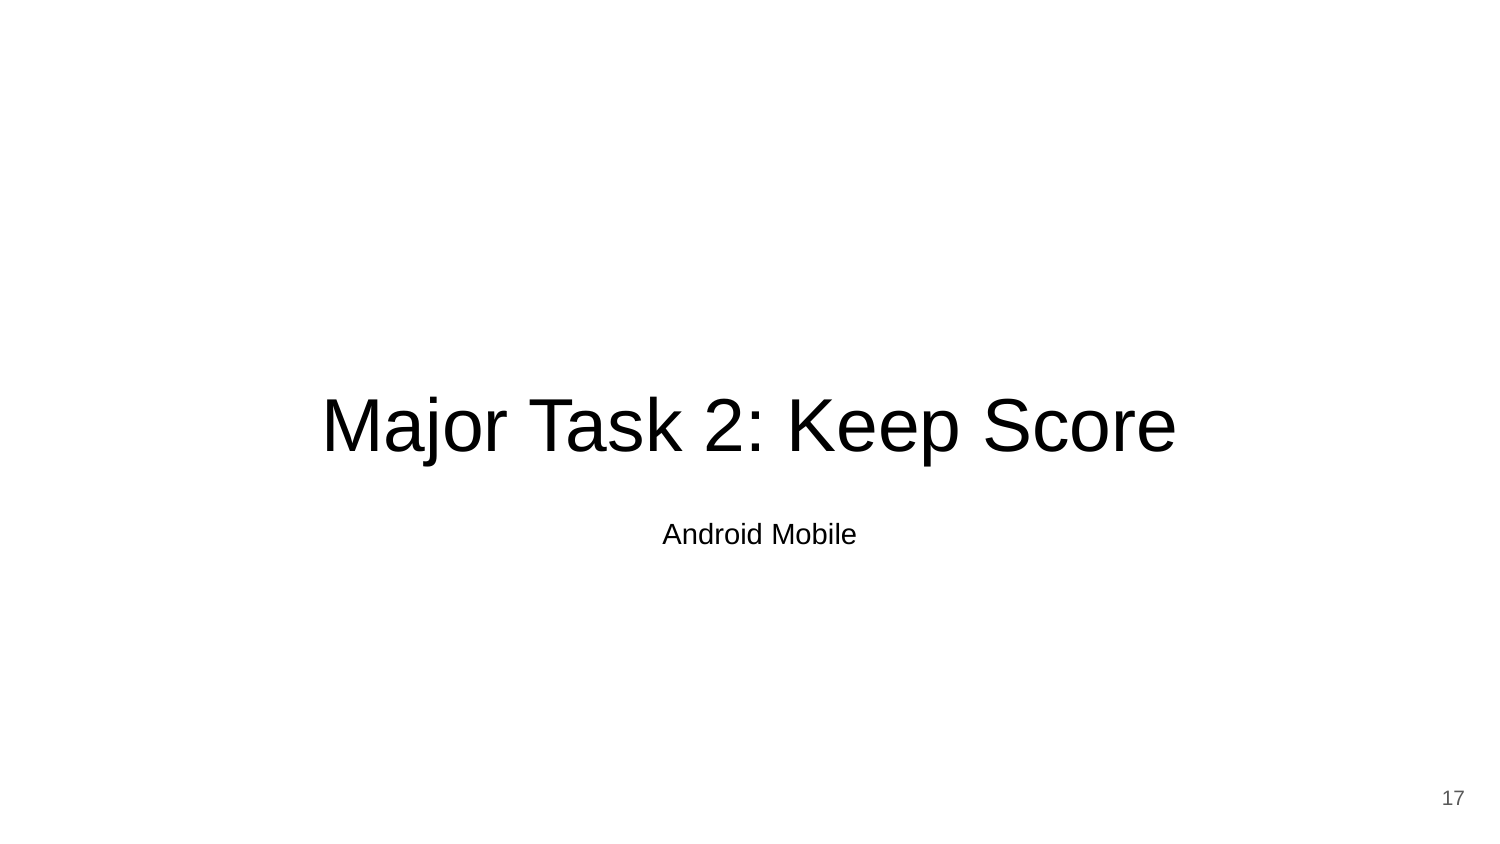

# Major Task 2: Keep Score
Android Mobile
17